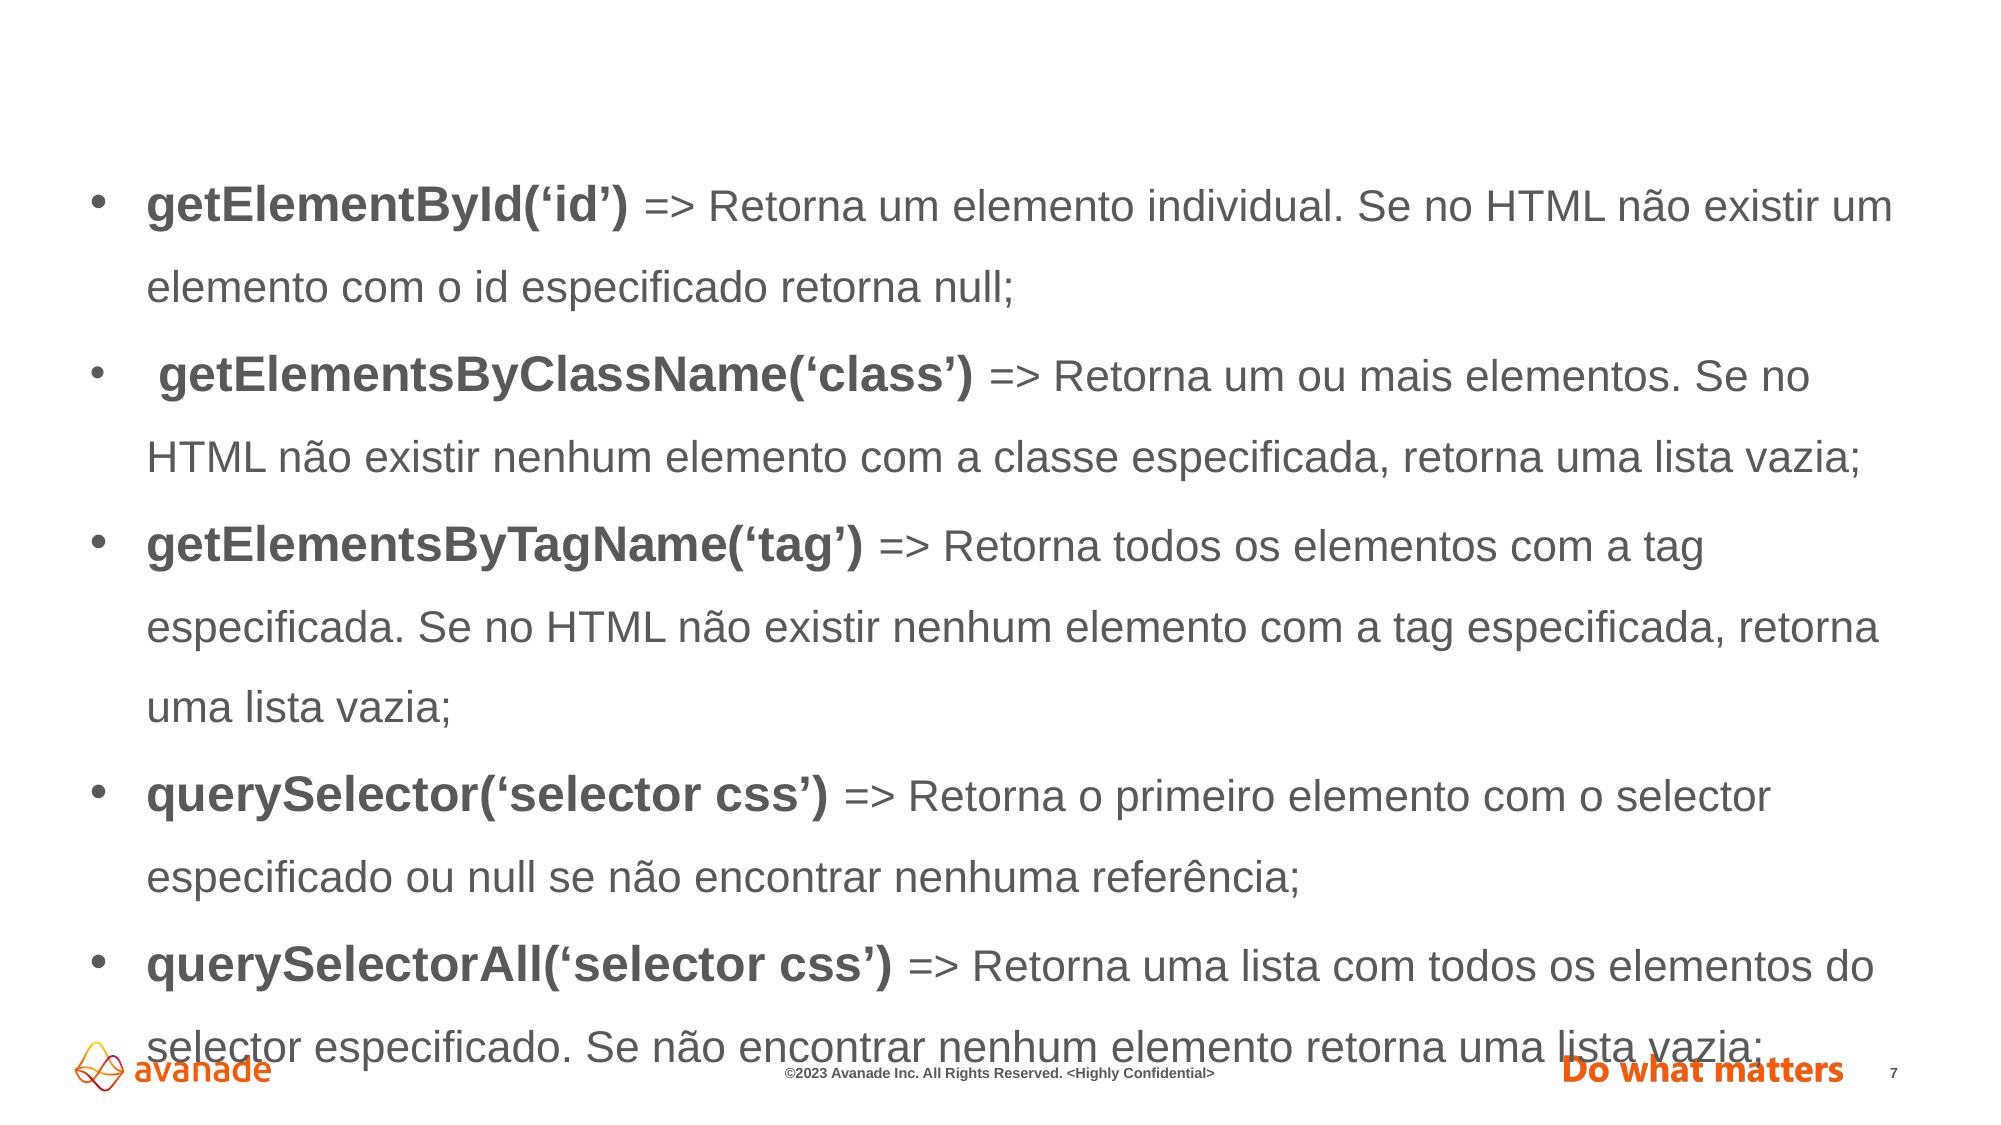

getElementById(‘id’) => Retorna um elemento individual. Se no HTML não existir um elemento com o id especificado retorna null;
 getElementsByClassName(‘class’) => Retorna um ou mais elementos. Se no HTML não existir nenhum elemento com a classe especificada, retorna uma lista vazia;
getElementsByTagName(‘tag’) => Retorna todos os elementos com a tag especificada. Se no HTML não existir nenhum elemento com a tag especificada, retorna uma lista vazia;
querySelector(‘selector css’) => Retorna o primeiro elemento com o selector especificado ou null se não encontrar nenhuma referência;
querySelectorAll(‘selector css’) => Retorna uma lista com todos os elementos do selector especificado. Se não encontrar nenhum elemento retorna uma lista vazia;